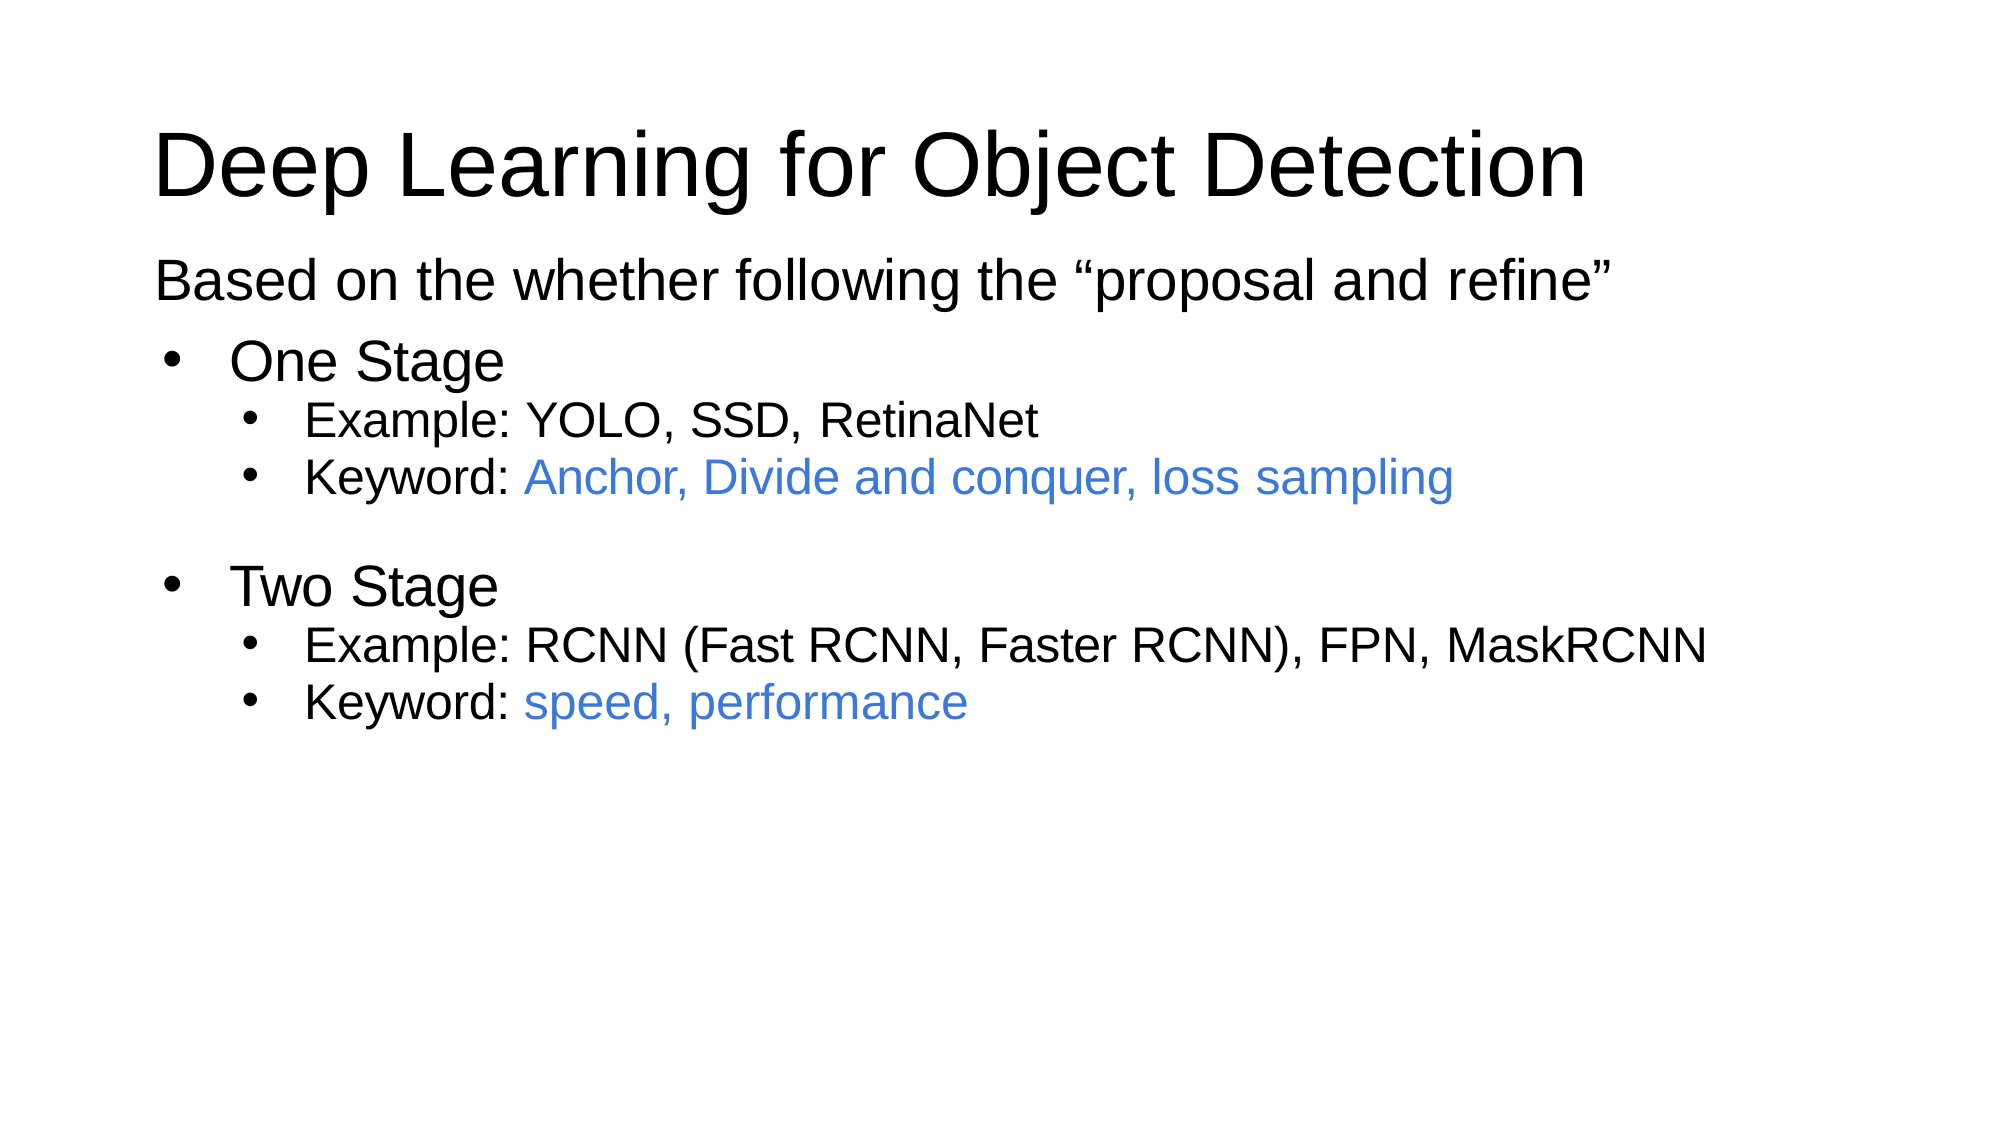

# Deep Learning for Object Detection
Based on the whether following the “proposal and refine”
One Stage
Example: YOLO, SSD, RetinaNet
Keyword: Anchor, Divide and conquer, loss sampling
Two Stage
Example: RCNN (Fast RCNN, Faster RCNN), FPN, MaskRCNN
Keyword: speed, performance